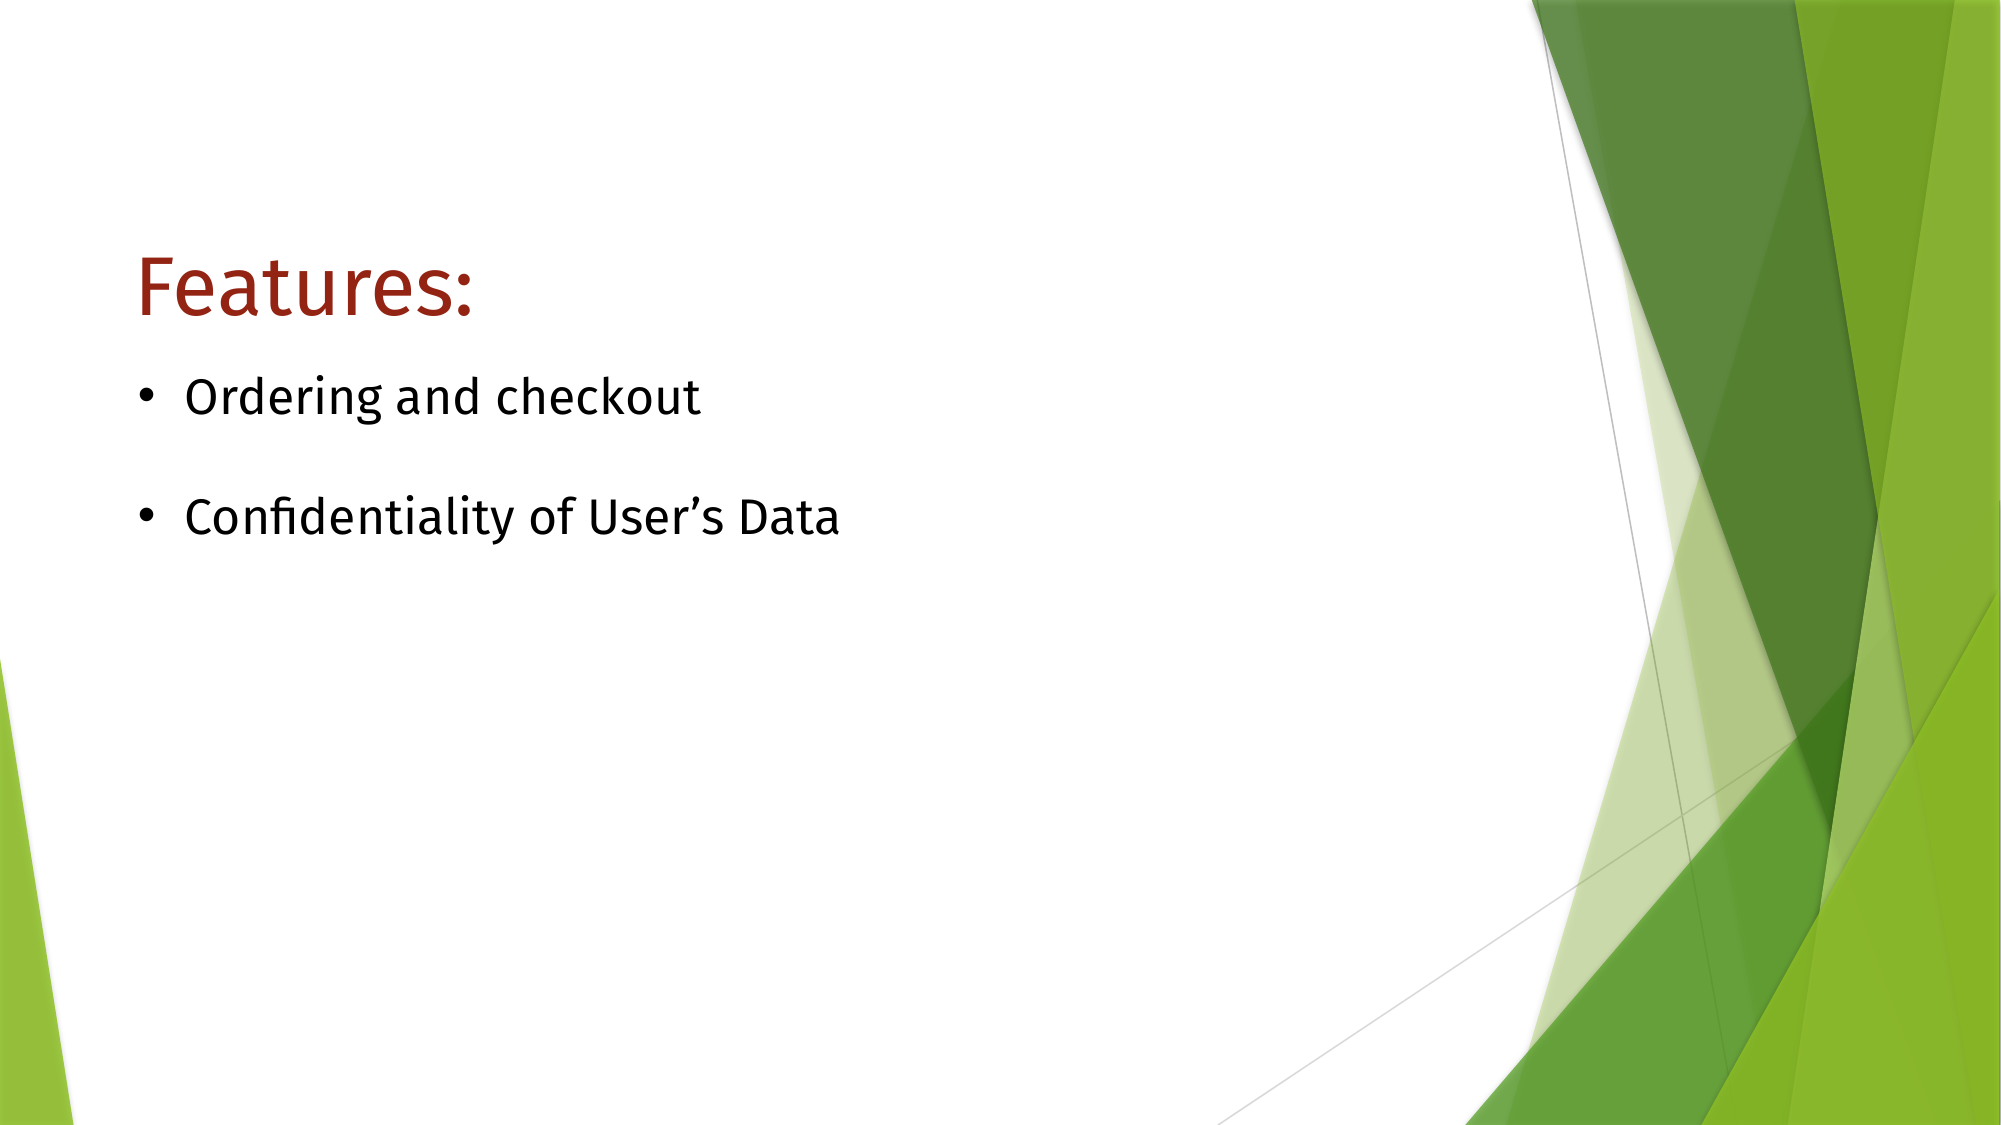

Features:
Ordering and checkout

Confidentiality of User’s Data